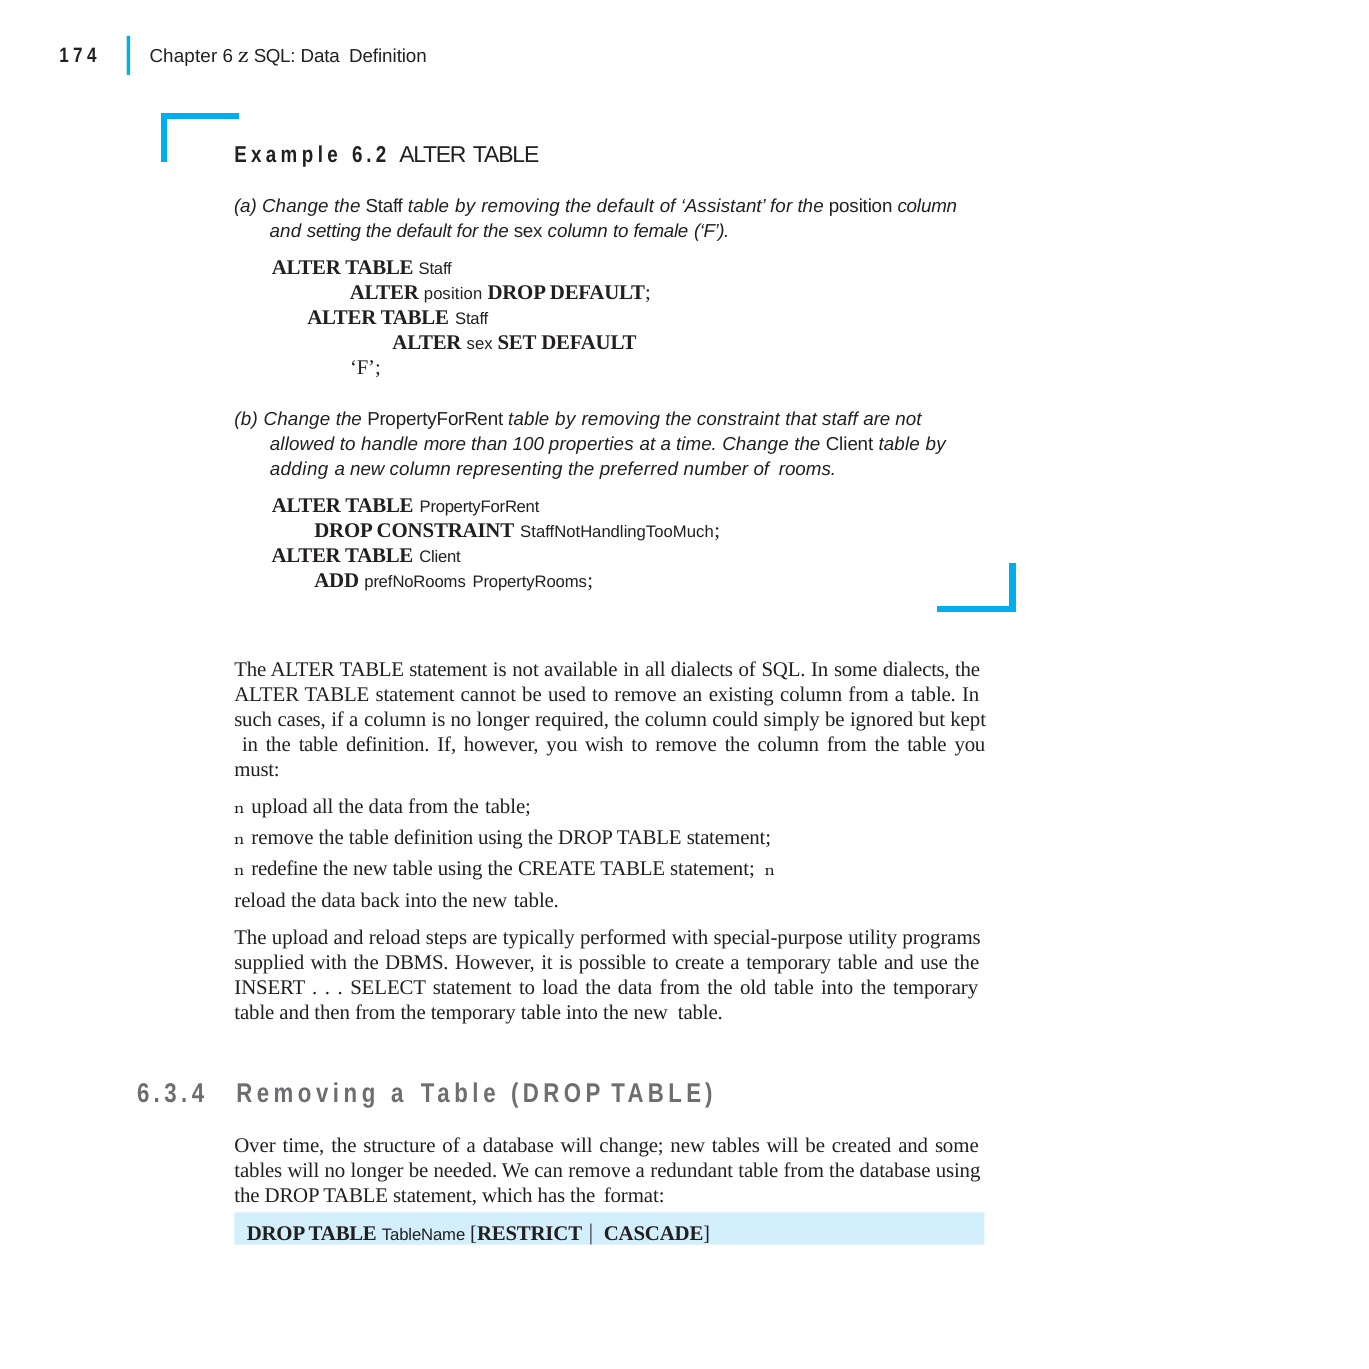

|
174
Chapter 6 z SQL: Data Definition

Example 6.2 ALTER TABLE
(a) Change the Staff table by removing the default of ‘Assistant’ for the position column  and setting the default for the sex column to female (‘F’).
ALTER TABLE Staff
ALTER position DROP DEFAULT;  ALTER TABLE Staff
ALTER sex SET DEFAULT ‘F’;

(b) Change the PropertyForRent table by removing the constraint that staff are not  allowed to handle more than 100 properties at a time. Change the Client table by  adding a new column representing the preferred number of rooms.
ALTER TABLE PropertyForRent
DROP CONSTRAINT StaffNotHandlingTooMuch;
ALTER TABLE Client
ADD prefNoRooms PropertyRooms;

The ALTER TABLE statement is not available in all dialects of SQL. In some dialects, the  ALTER TABLE statement cannot be used to remove an existing column from a table. In  such cases, if a column is no longer required, the column could simply be ignored but kept  in the table definition. If, however, you wish to remove the column from the table you must:
n upload all the data from the table;
n remove the table definition using the DROP TABLE statement;  n redefine the new table using the CREATE TABLE statement;  n reload the data back into the new table.
The upload and reload steps are typically performed with special-purpose utility programs  supplied with the DBMS. However, it is possible to create a temporary table and use the  INSERT . . . SELECT statement to load the data from the old table into the temporary  table and then from the temporary table into the new table.

6.3.4	Removing a Table (DROP TABLE)
Over time, the structure of a database will change; new tables will be created and some  tables will no longer be needed. We can remove a redundant table from the database using  the DROP TABLE statement, which has the format:
DROP TABLE TableName [RESTRICT | CASCADE]